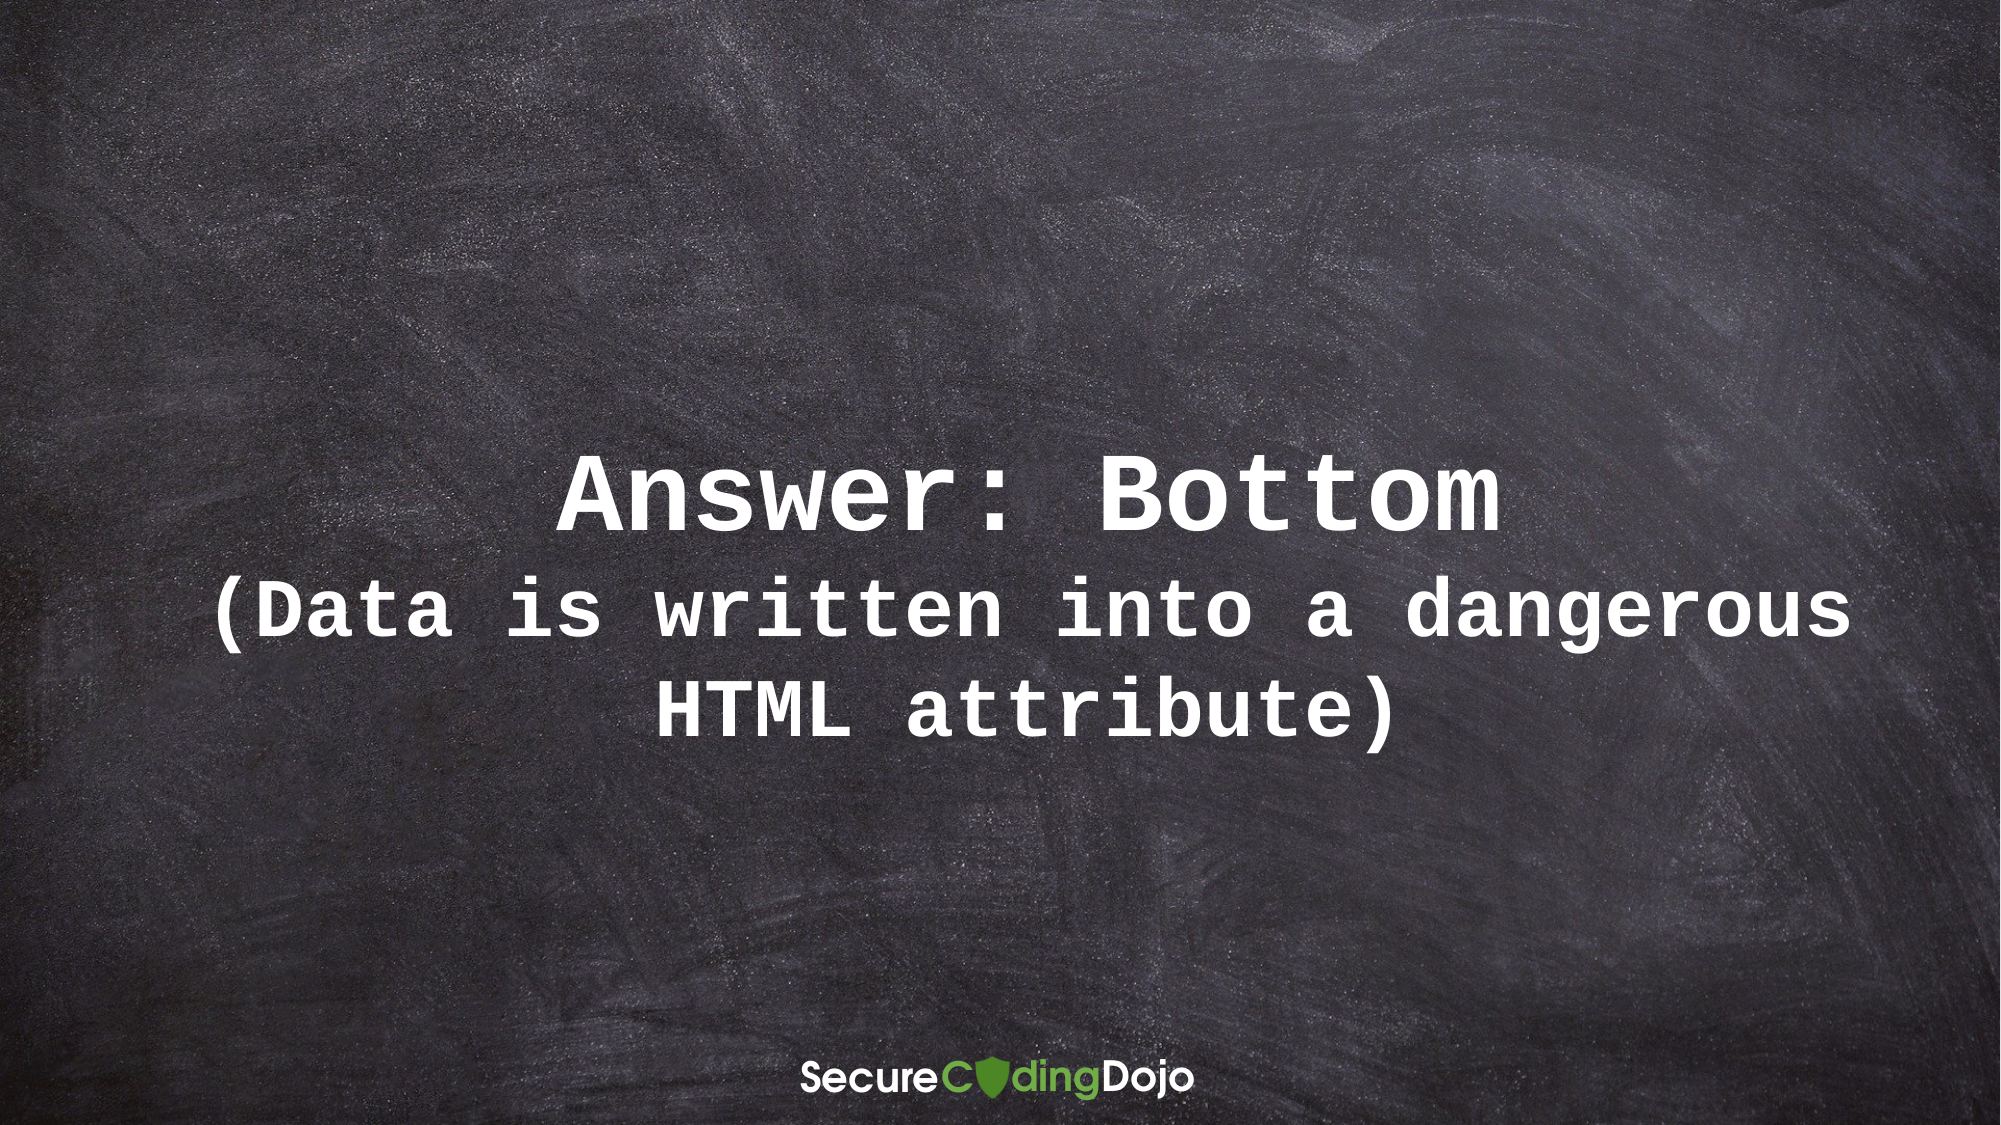

Answer: Bottom
(Data is written into a dangerous HTML attribute)